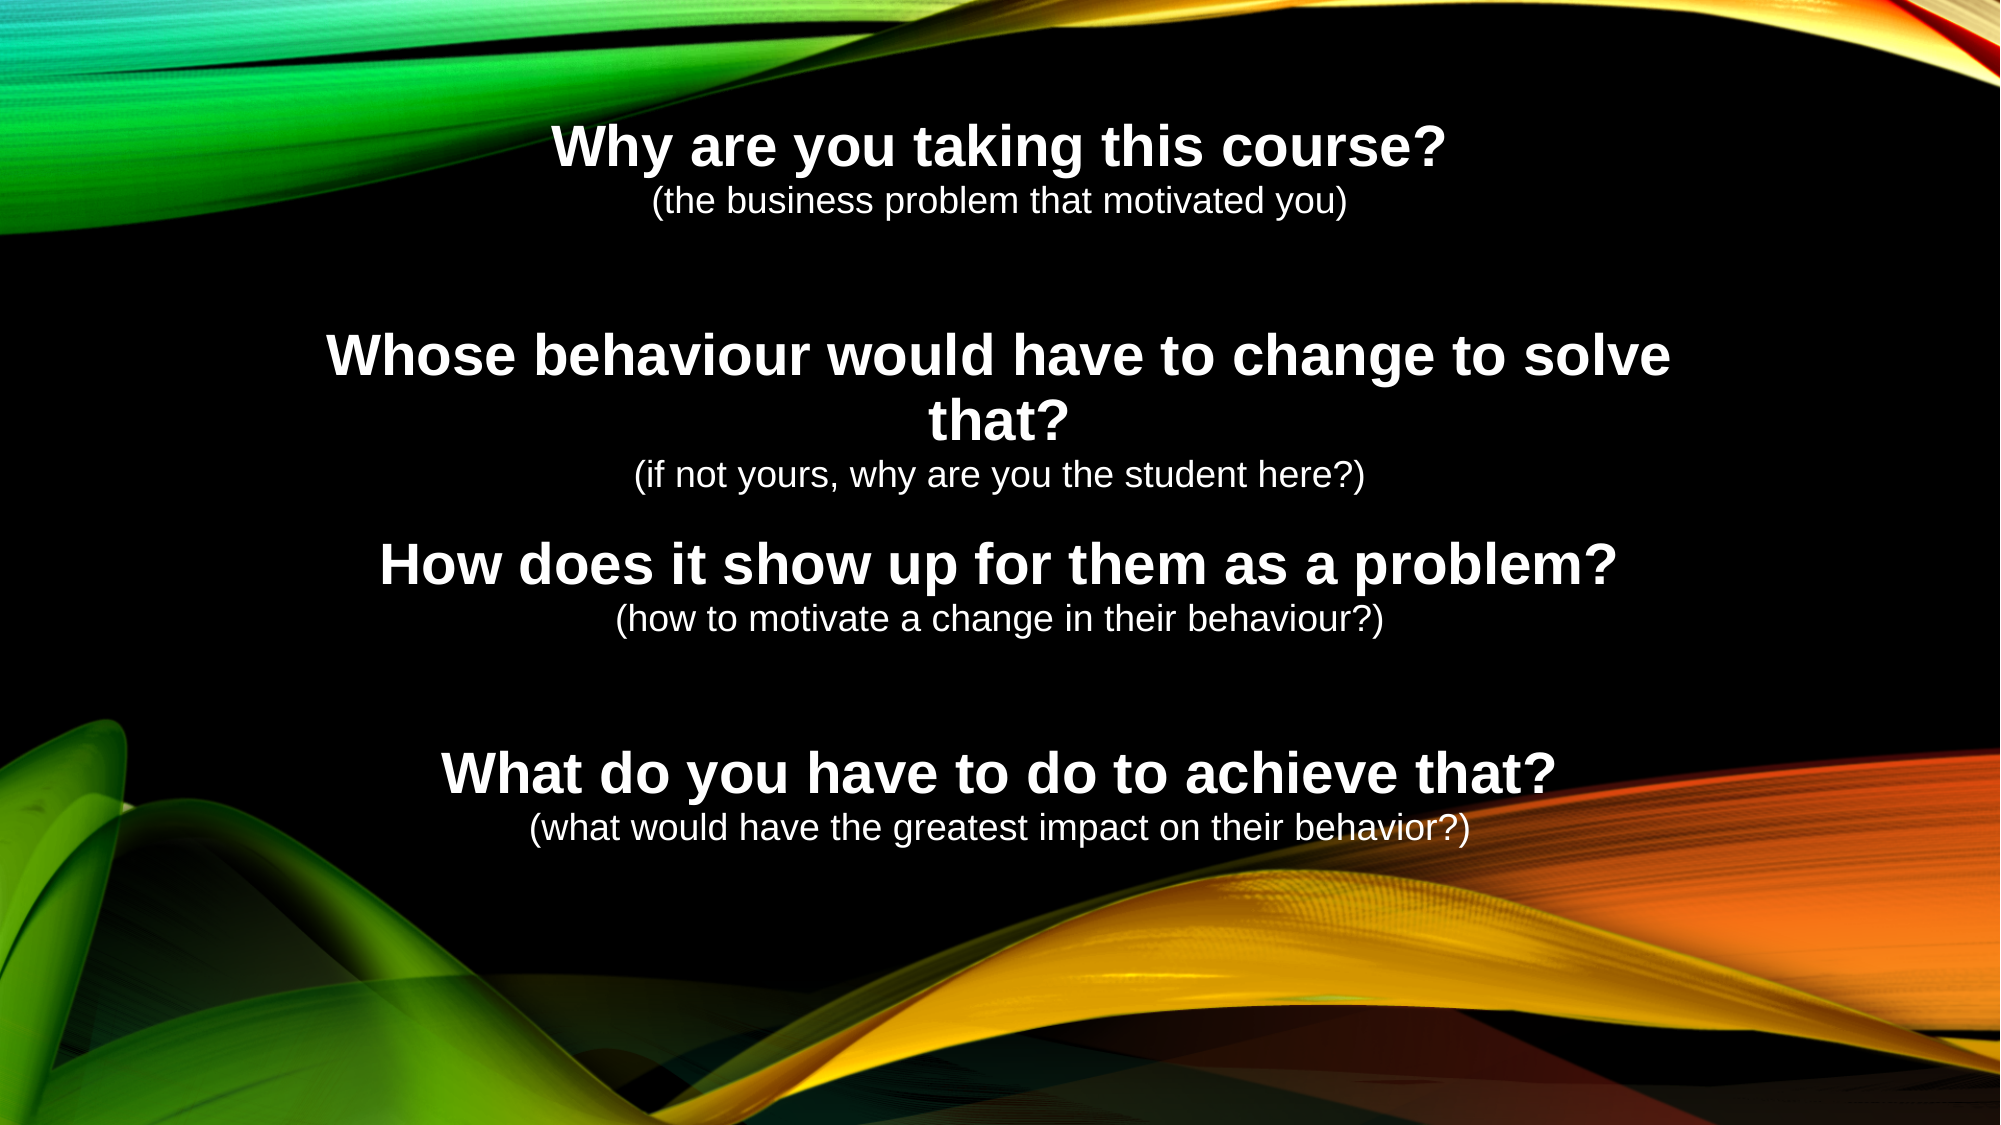

| Why are you taking this course? (the business problem that motivated you) |
| --- |
| Whose behaviour would have to change to solve that? (if not yours, why are you the student here?) |
| How does it show up for them as a problem? (how to motivate a change in their behaviour?) |
| What do you have to do to achieve that? (what would have the greatest impact on their behavior?) |